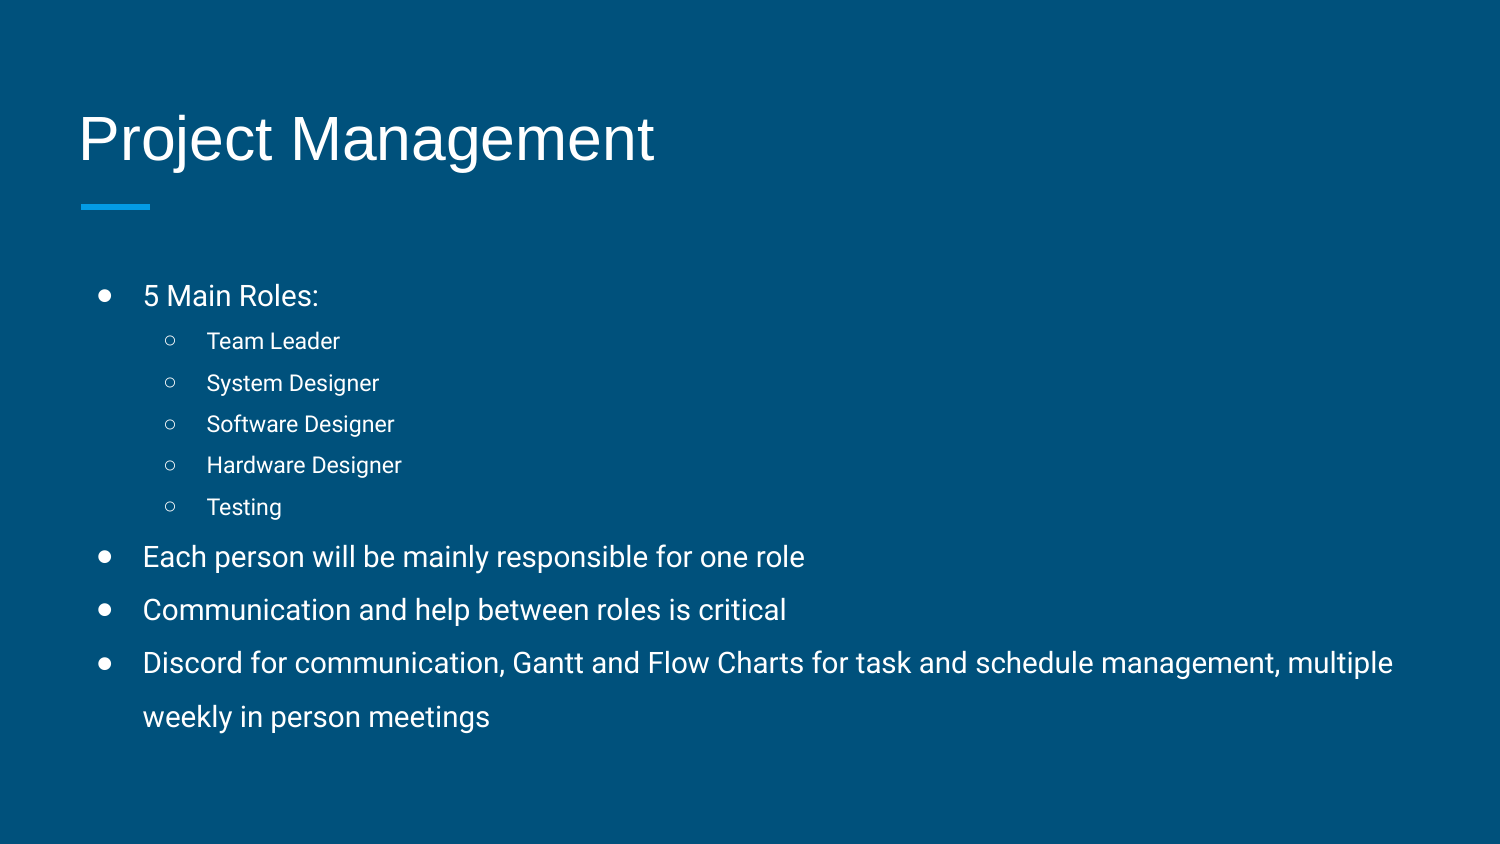

# Project Management
5 Main Roles:
Team Leader
System Designer
Software Designer
Hardware Designer
Testing
Each person will be mainly responsible for one role
Communication and help between roles is critical
Discord for communication, Gantt and Flow Charts for task and schedule management, multiple weekly in person meetings